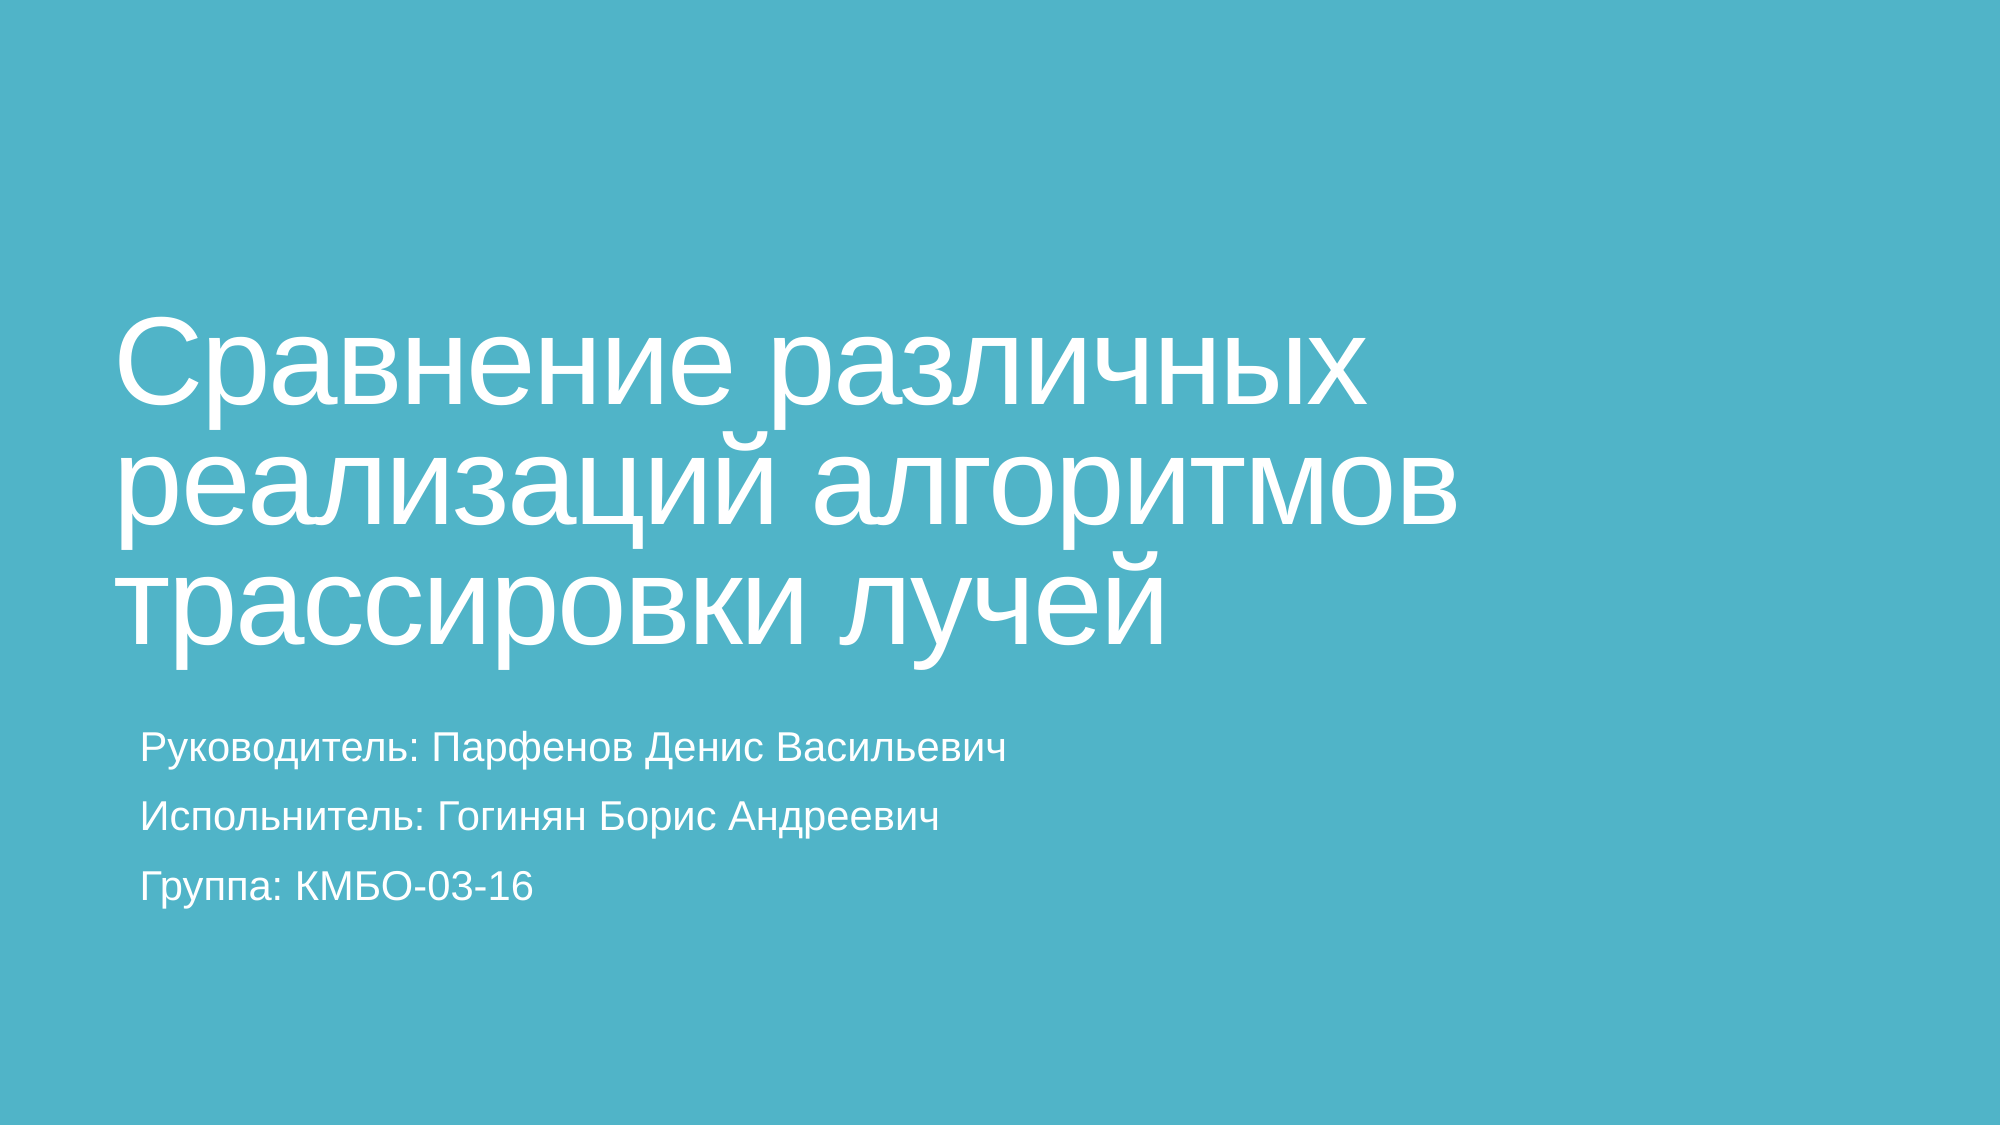

# Сравнение различных реализаций алгоритмов трассировки лучей
Руководитель: Парфенов Денис Васильевич
Испольнитель: Гогинян Борис Андреевич
Группа: КМБО-03-16